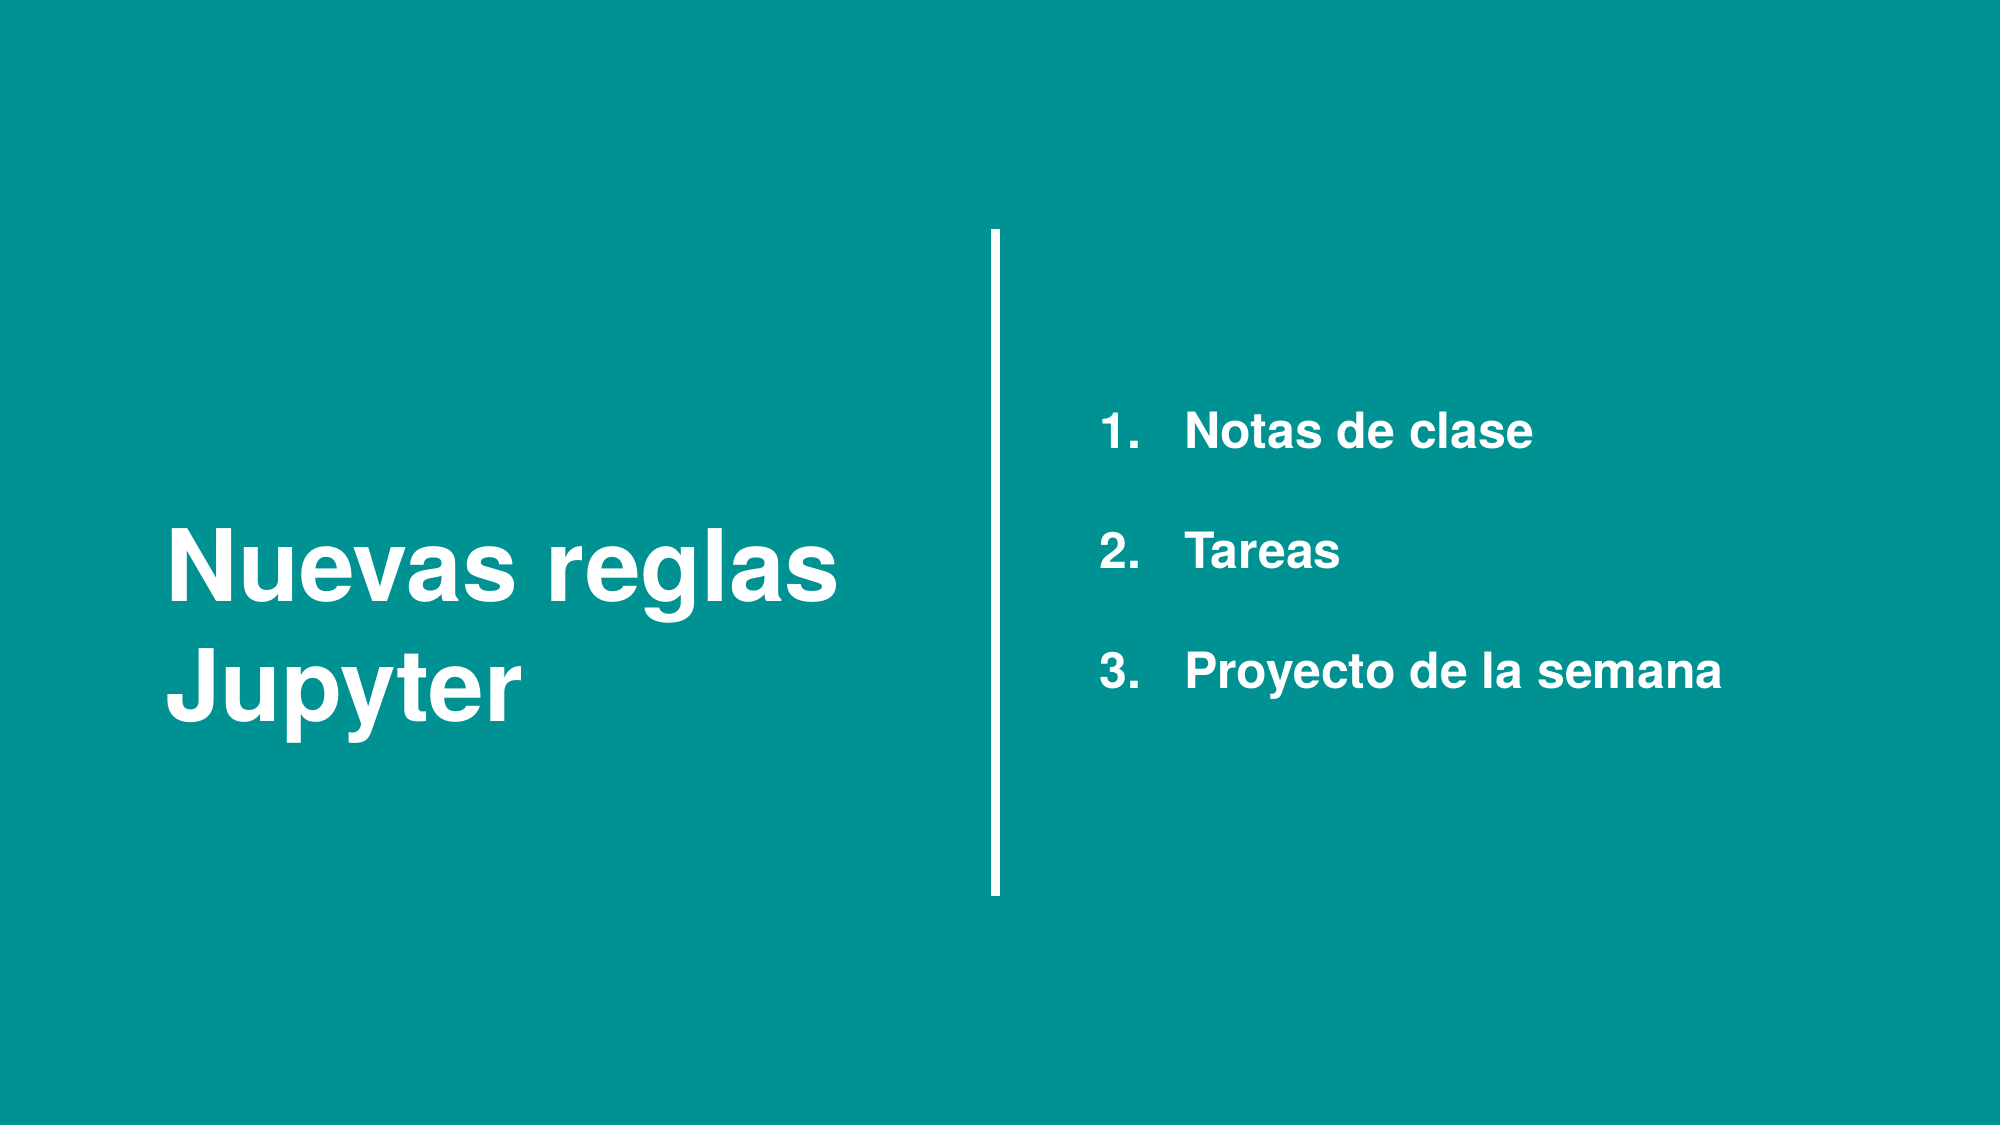

Notas de clase

Tareas

Proyecto de la semana

Nuevas reglas
Jupyter